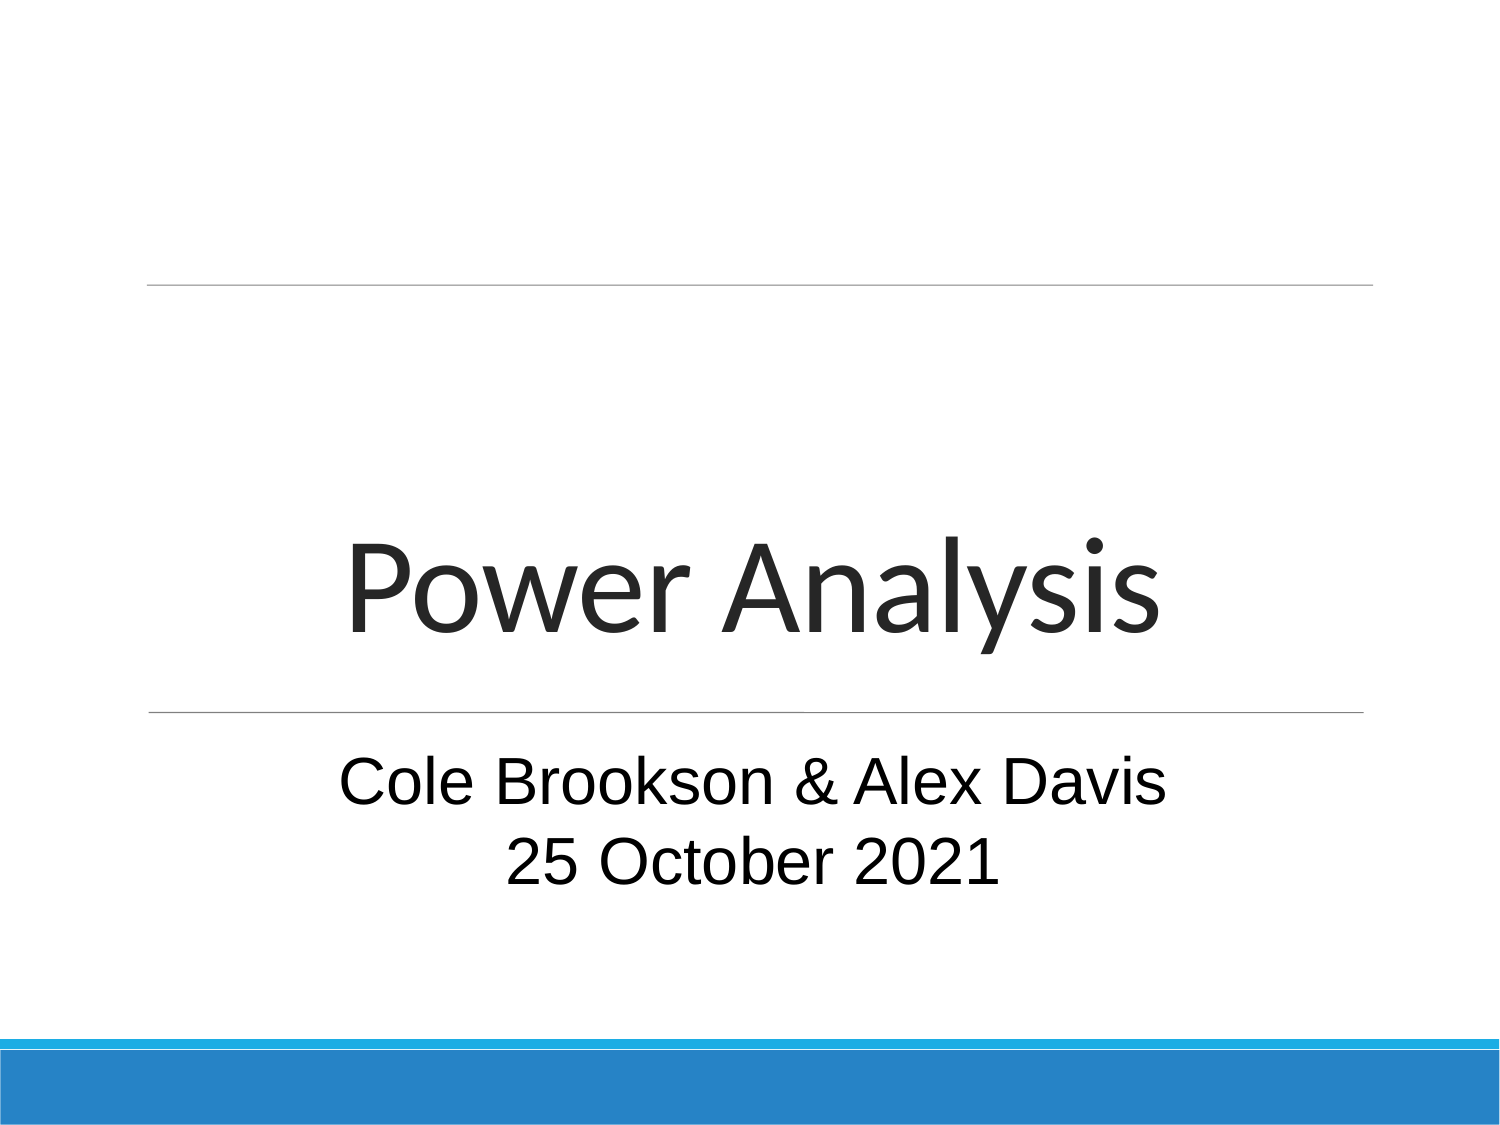

Power Analysis
Cole Brookson & Alex Davis
25 October 2021